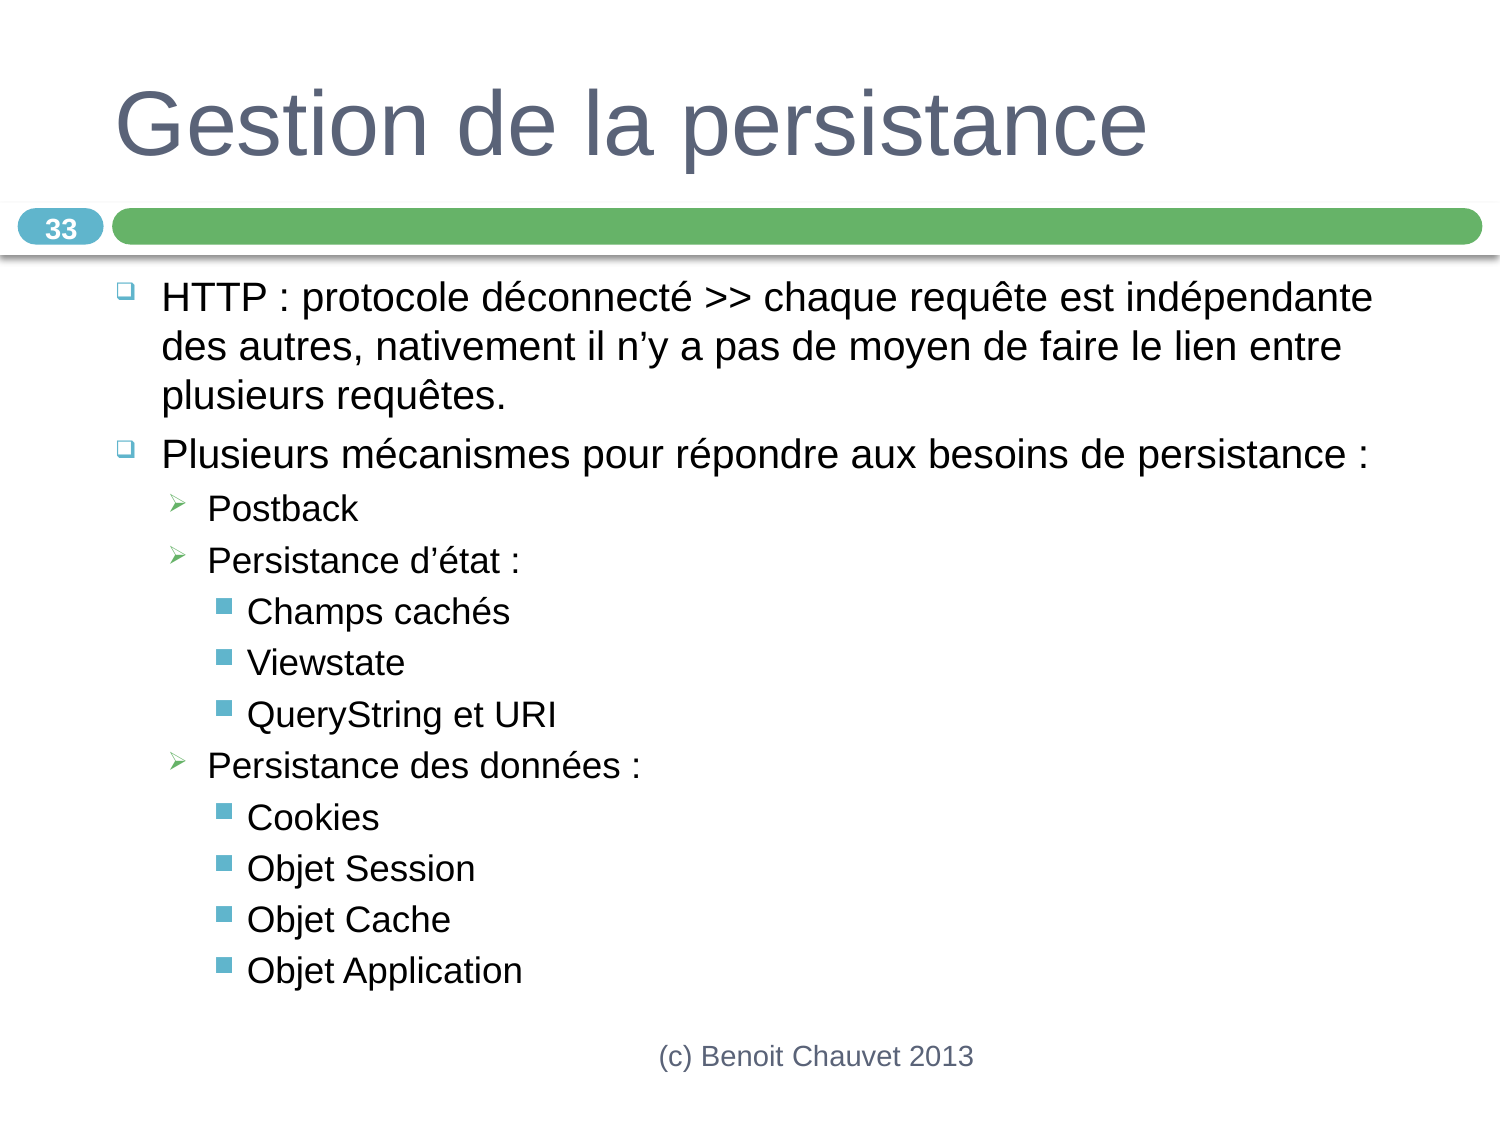

# Gestion de la persistance
33
HTTP : protocole déconnecté >> chaque requête est indépendante des autres, nativement il n’y a pas de moyen de faire le lien entre plusieurs requêtes.
Plusieurs mécanismes pour répondre aux besoins de persistance :
Postback
Persistance d’état :
Champs cachés
Viewstate
QueryString et URI
Persistance des données :
Cookies
Objet Session
Objet Cache
Objet Application

(c) Benoit Chauvet 2013